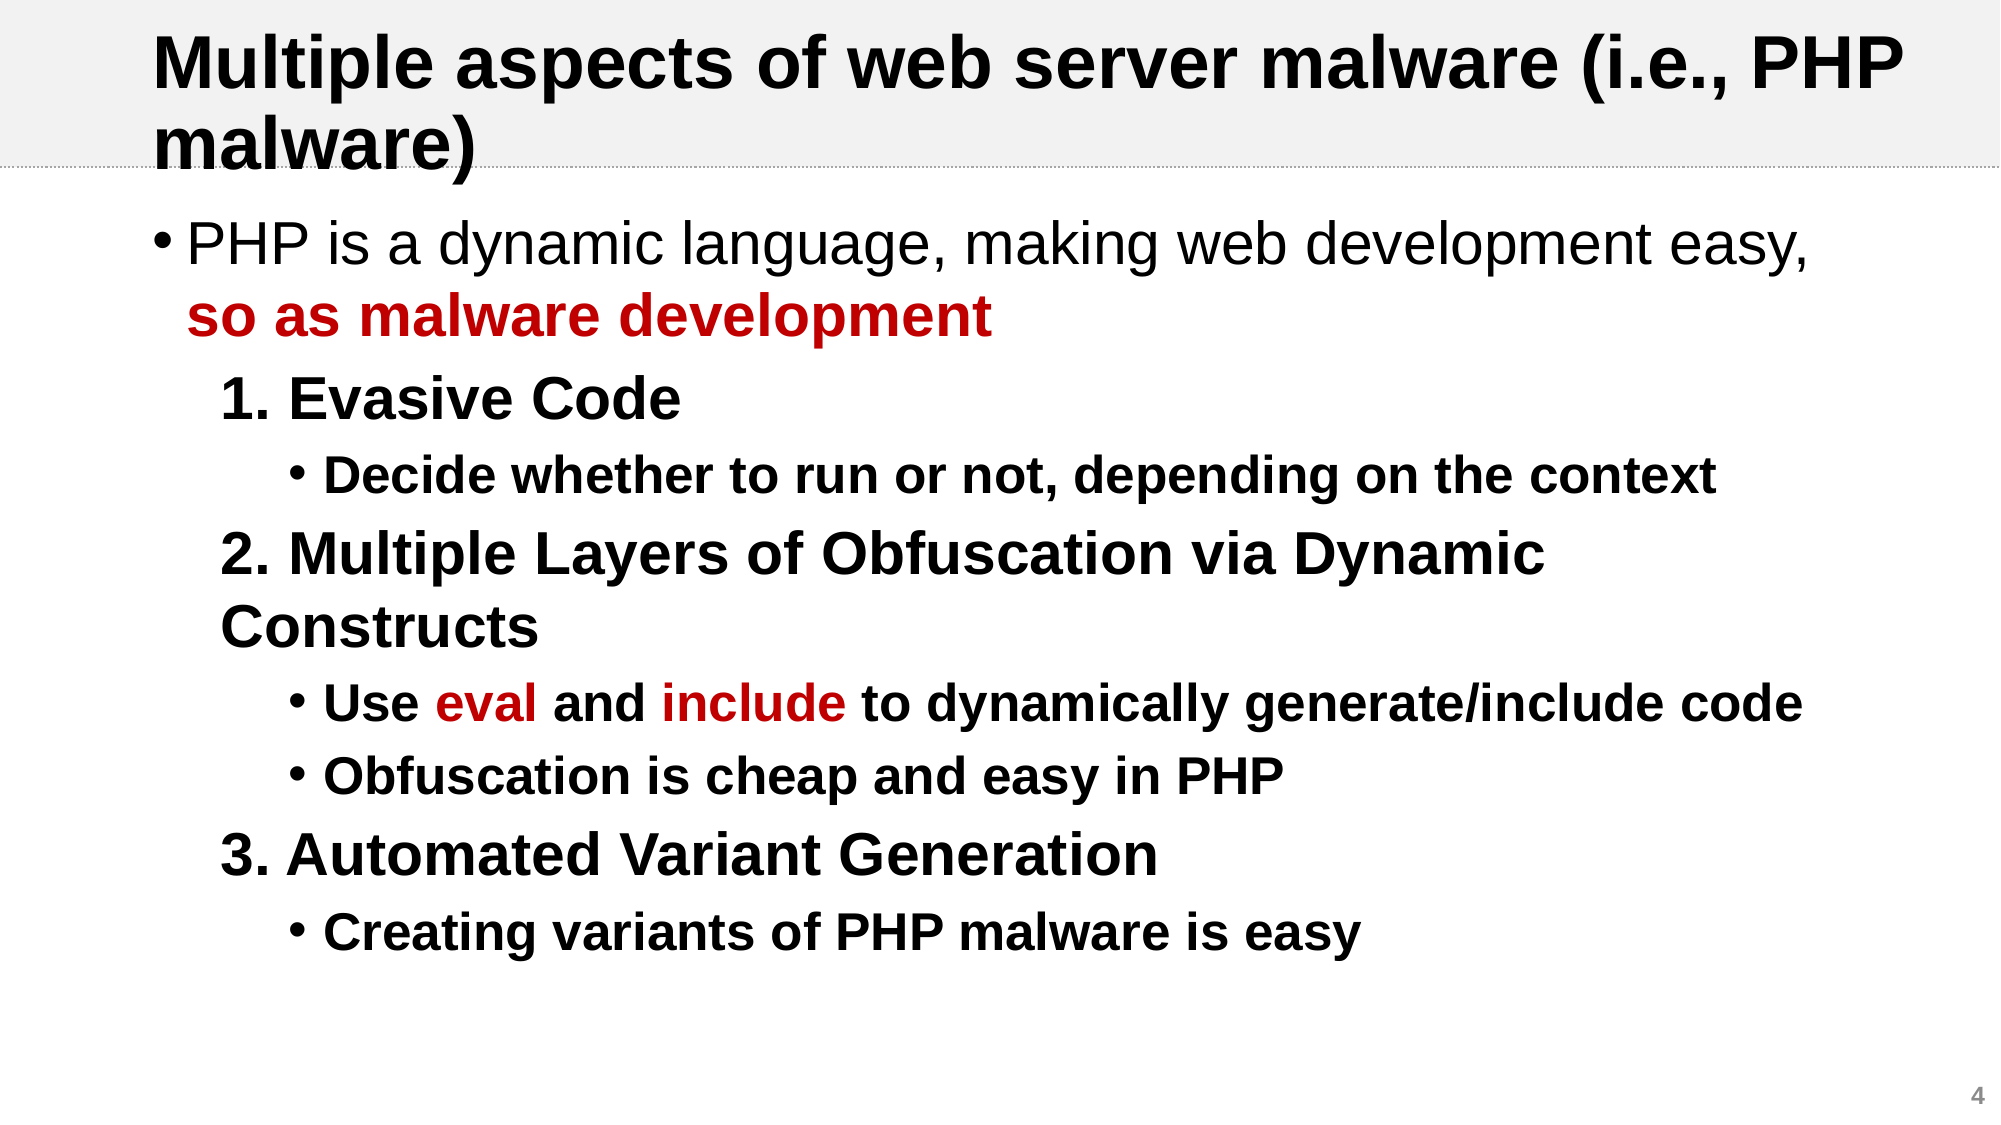

# Multiple aspects of web server malware (i.e., PHP malware)
PHP is a dynamic language, making web development easy,
so as malware development
1. Evasive Code
Decide whether to run or not, depending on the context
2. Multiple Layers of Obfuscation via Dynamic Constructs
Use eval and include to dynamically generate/include code
Obfuscation is cheap and easy in PHP
3. Automated Variant Generation
Creating variants of PHP malware is easy
4